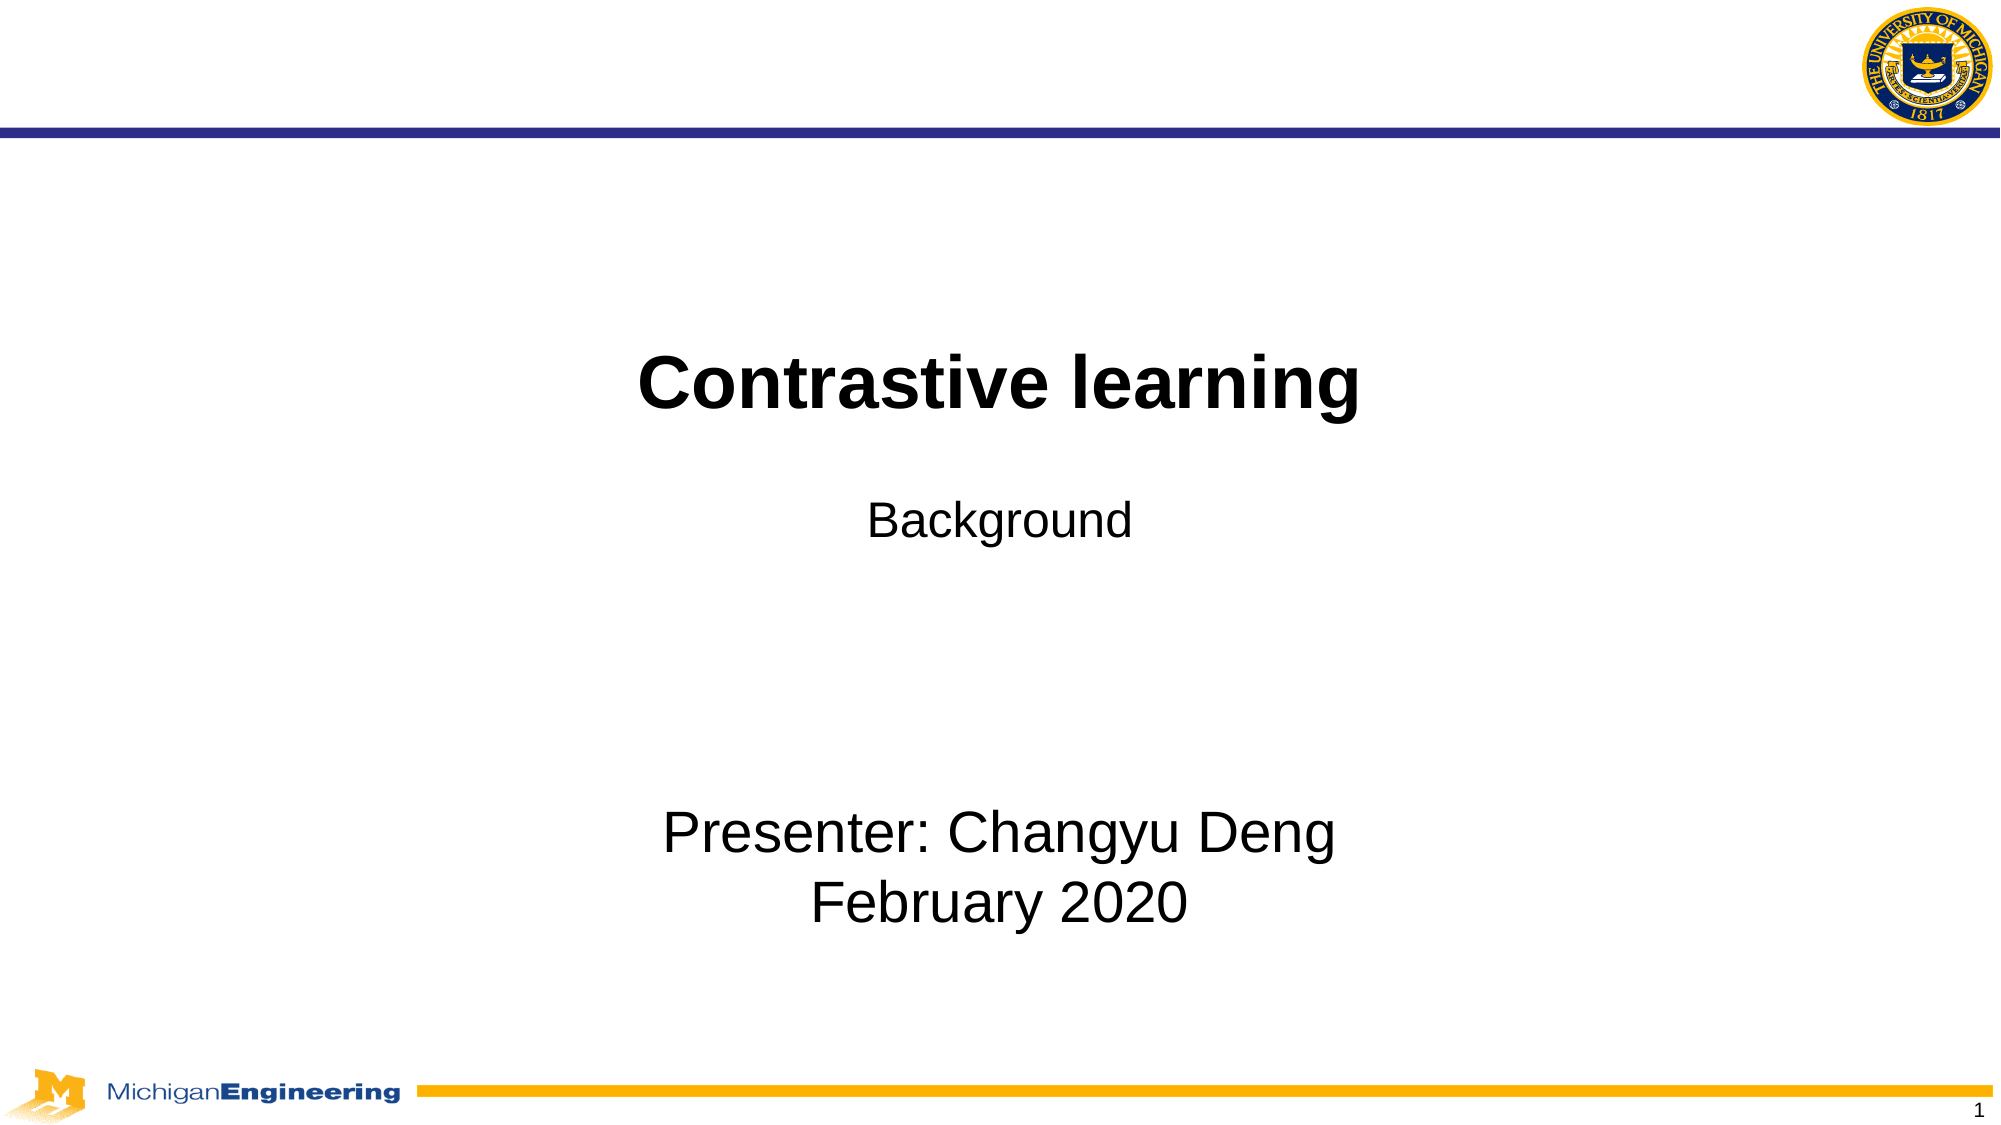

Contrastive learning
Background
Presenter: Changyu Deng
February 2020